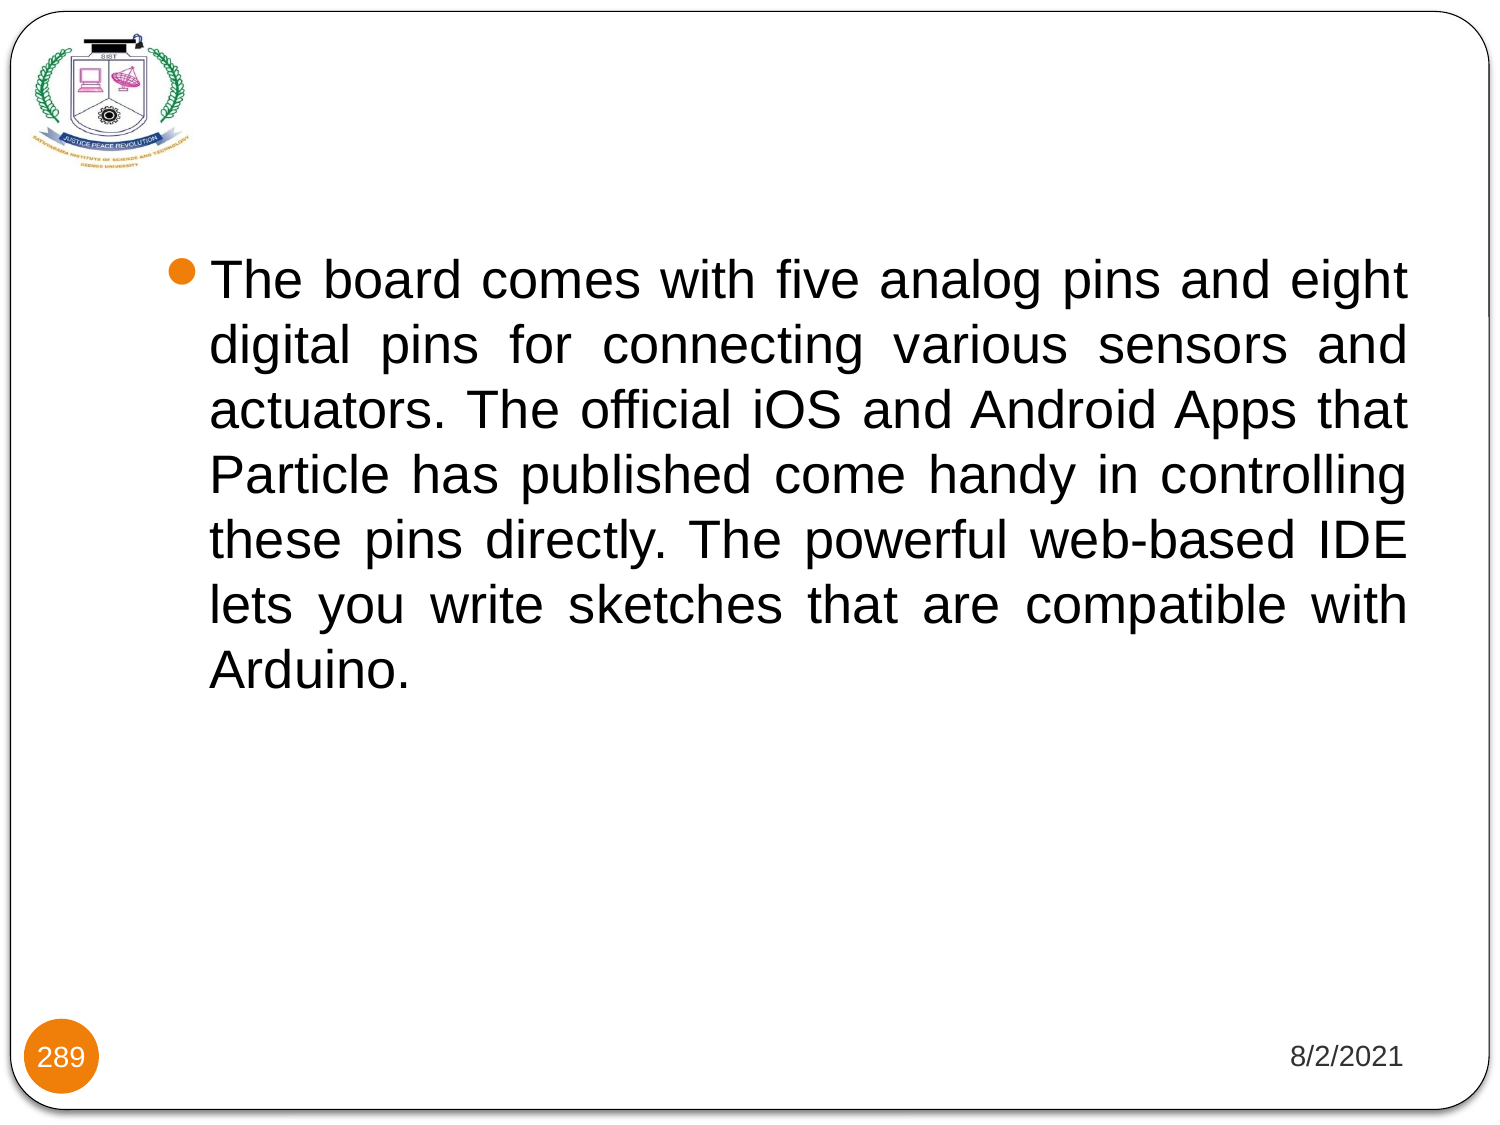

#
The board comes with five analog pins and eight digital pins for connecting various sensors and actuators. The official iOS and Android Apps that Particle has published come handy in controlling these pins directly. The powerful web-based IDE lets you write sketches that are compatible with Arduino.
8/2/2021
289